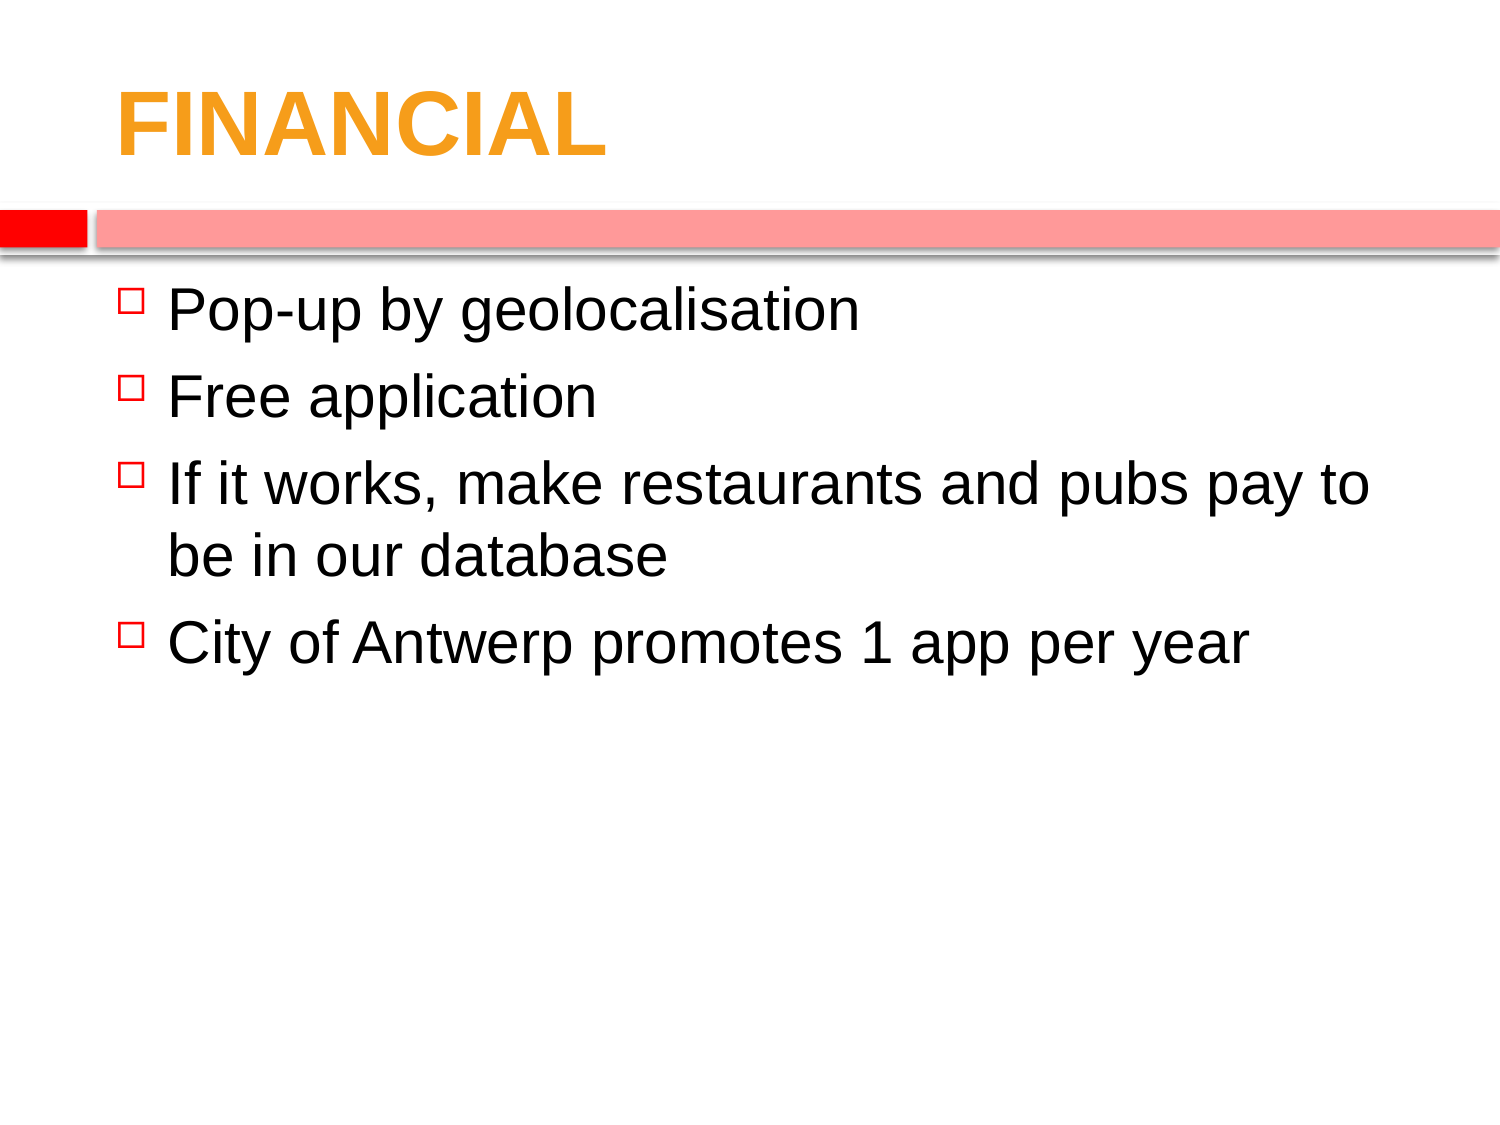

# FINANCIAL
Pop-up by geolocalisation
Free application
If it works, make restaurants and pubs pay to be in our database
City of Antwerp promotes 1 app per year